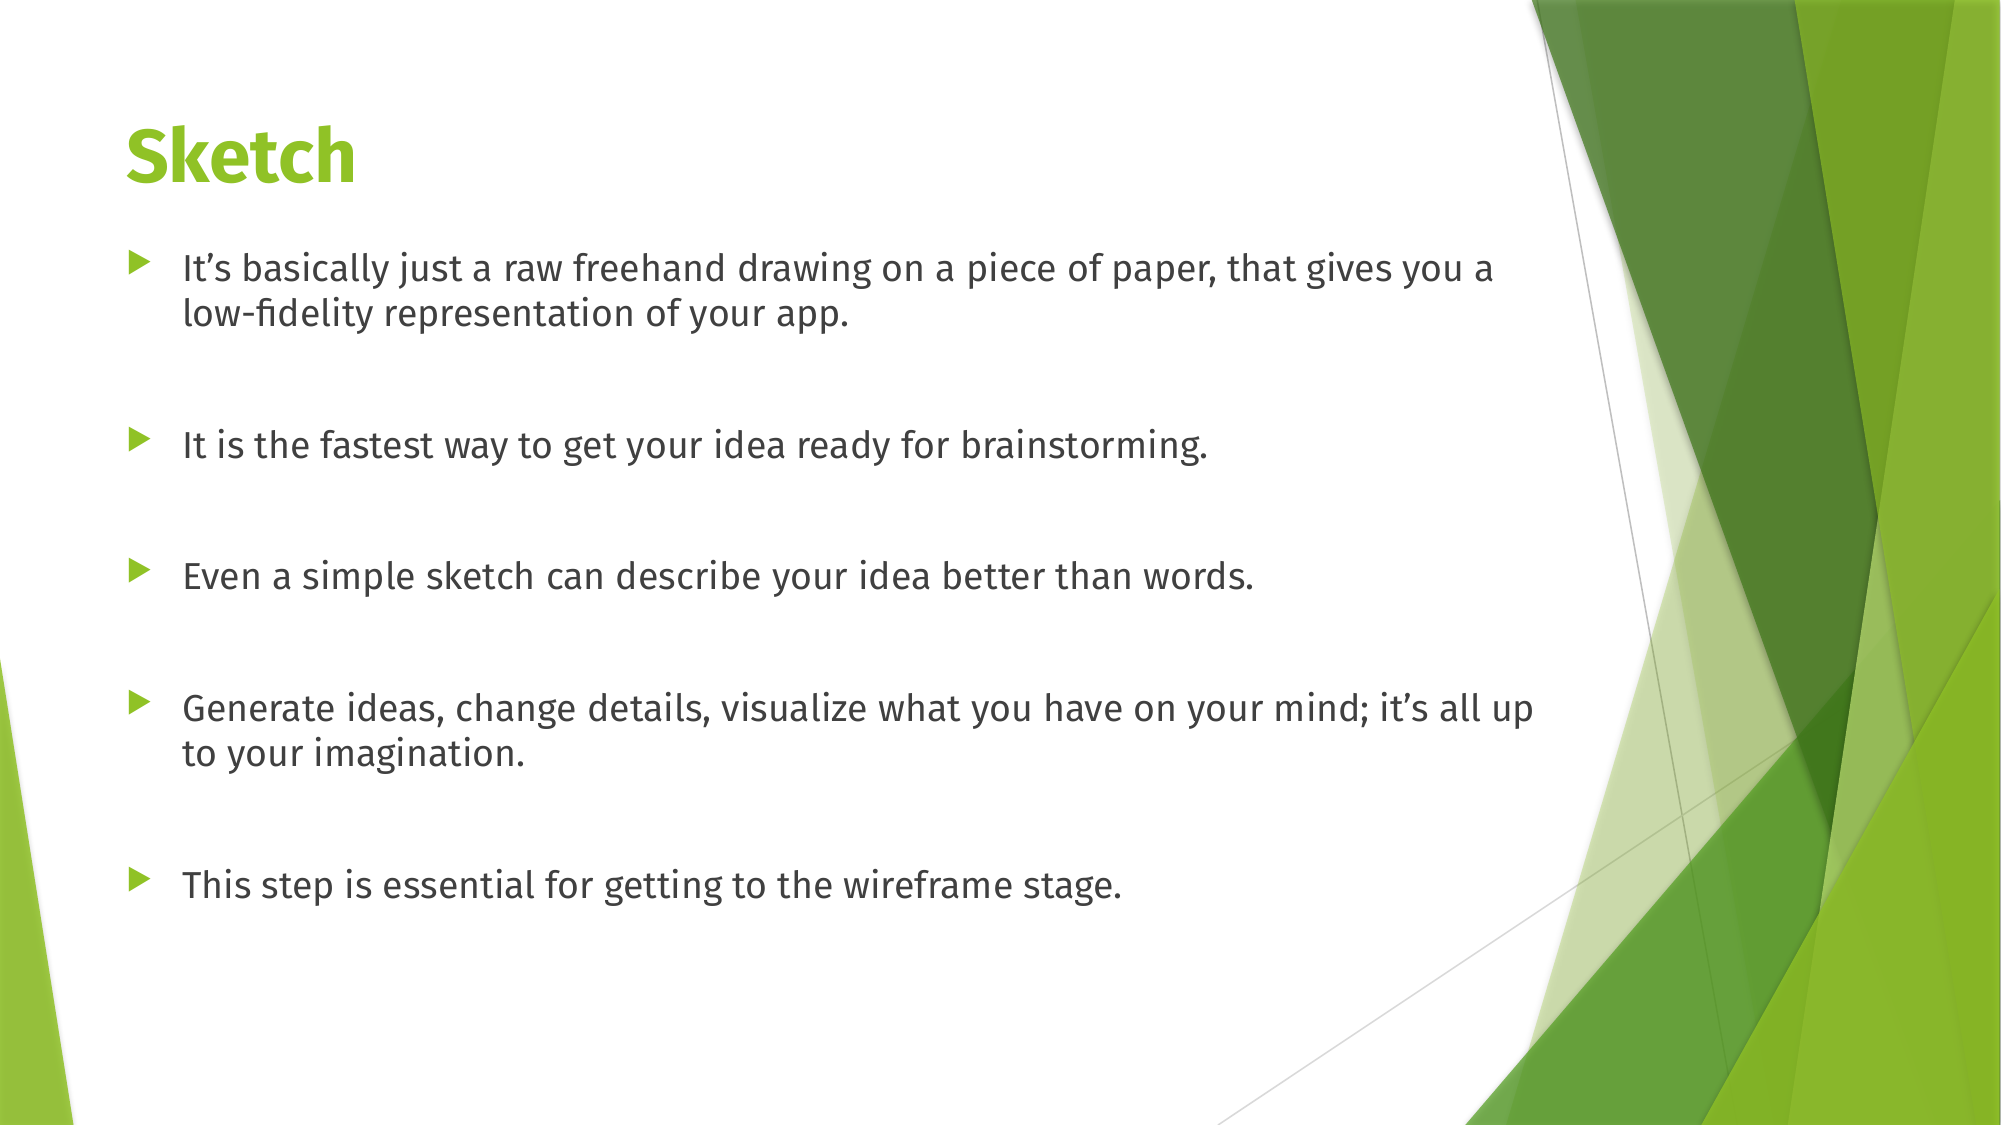

# Sketch
It’s basically just a raw freehand drawing on a piece of paper, that gives you a low-fidelity representation of your app.

It is the fastest way to get your idea ready for brainstorming.

Even a simple sketch can describe your idea better than words.

Generate ideas, change details, visualize what you have on your mind; it’s all up to your imagination.

This step is essential for getting to the wireframe stage.